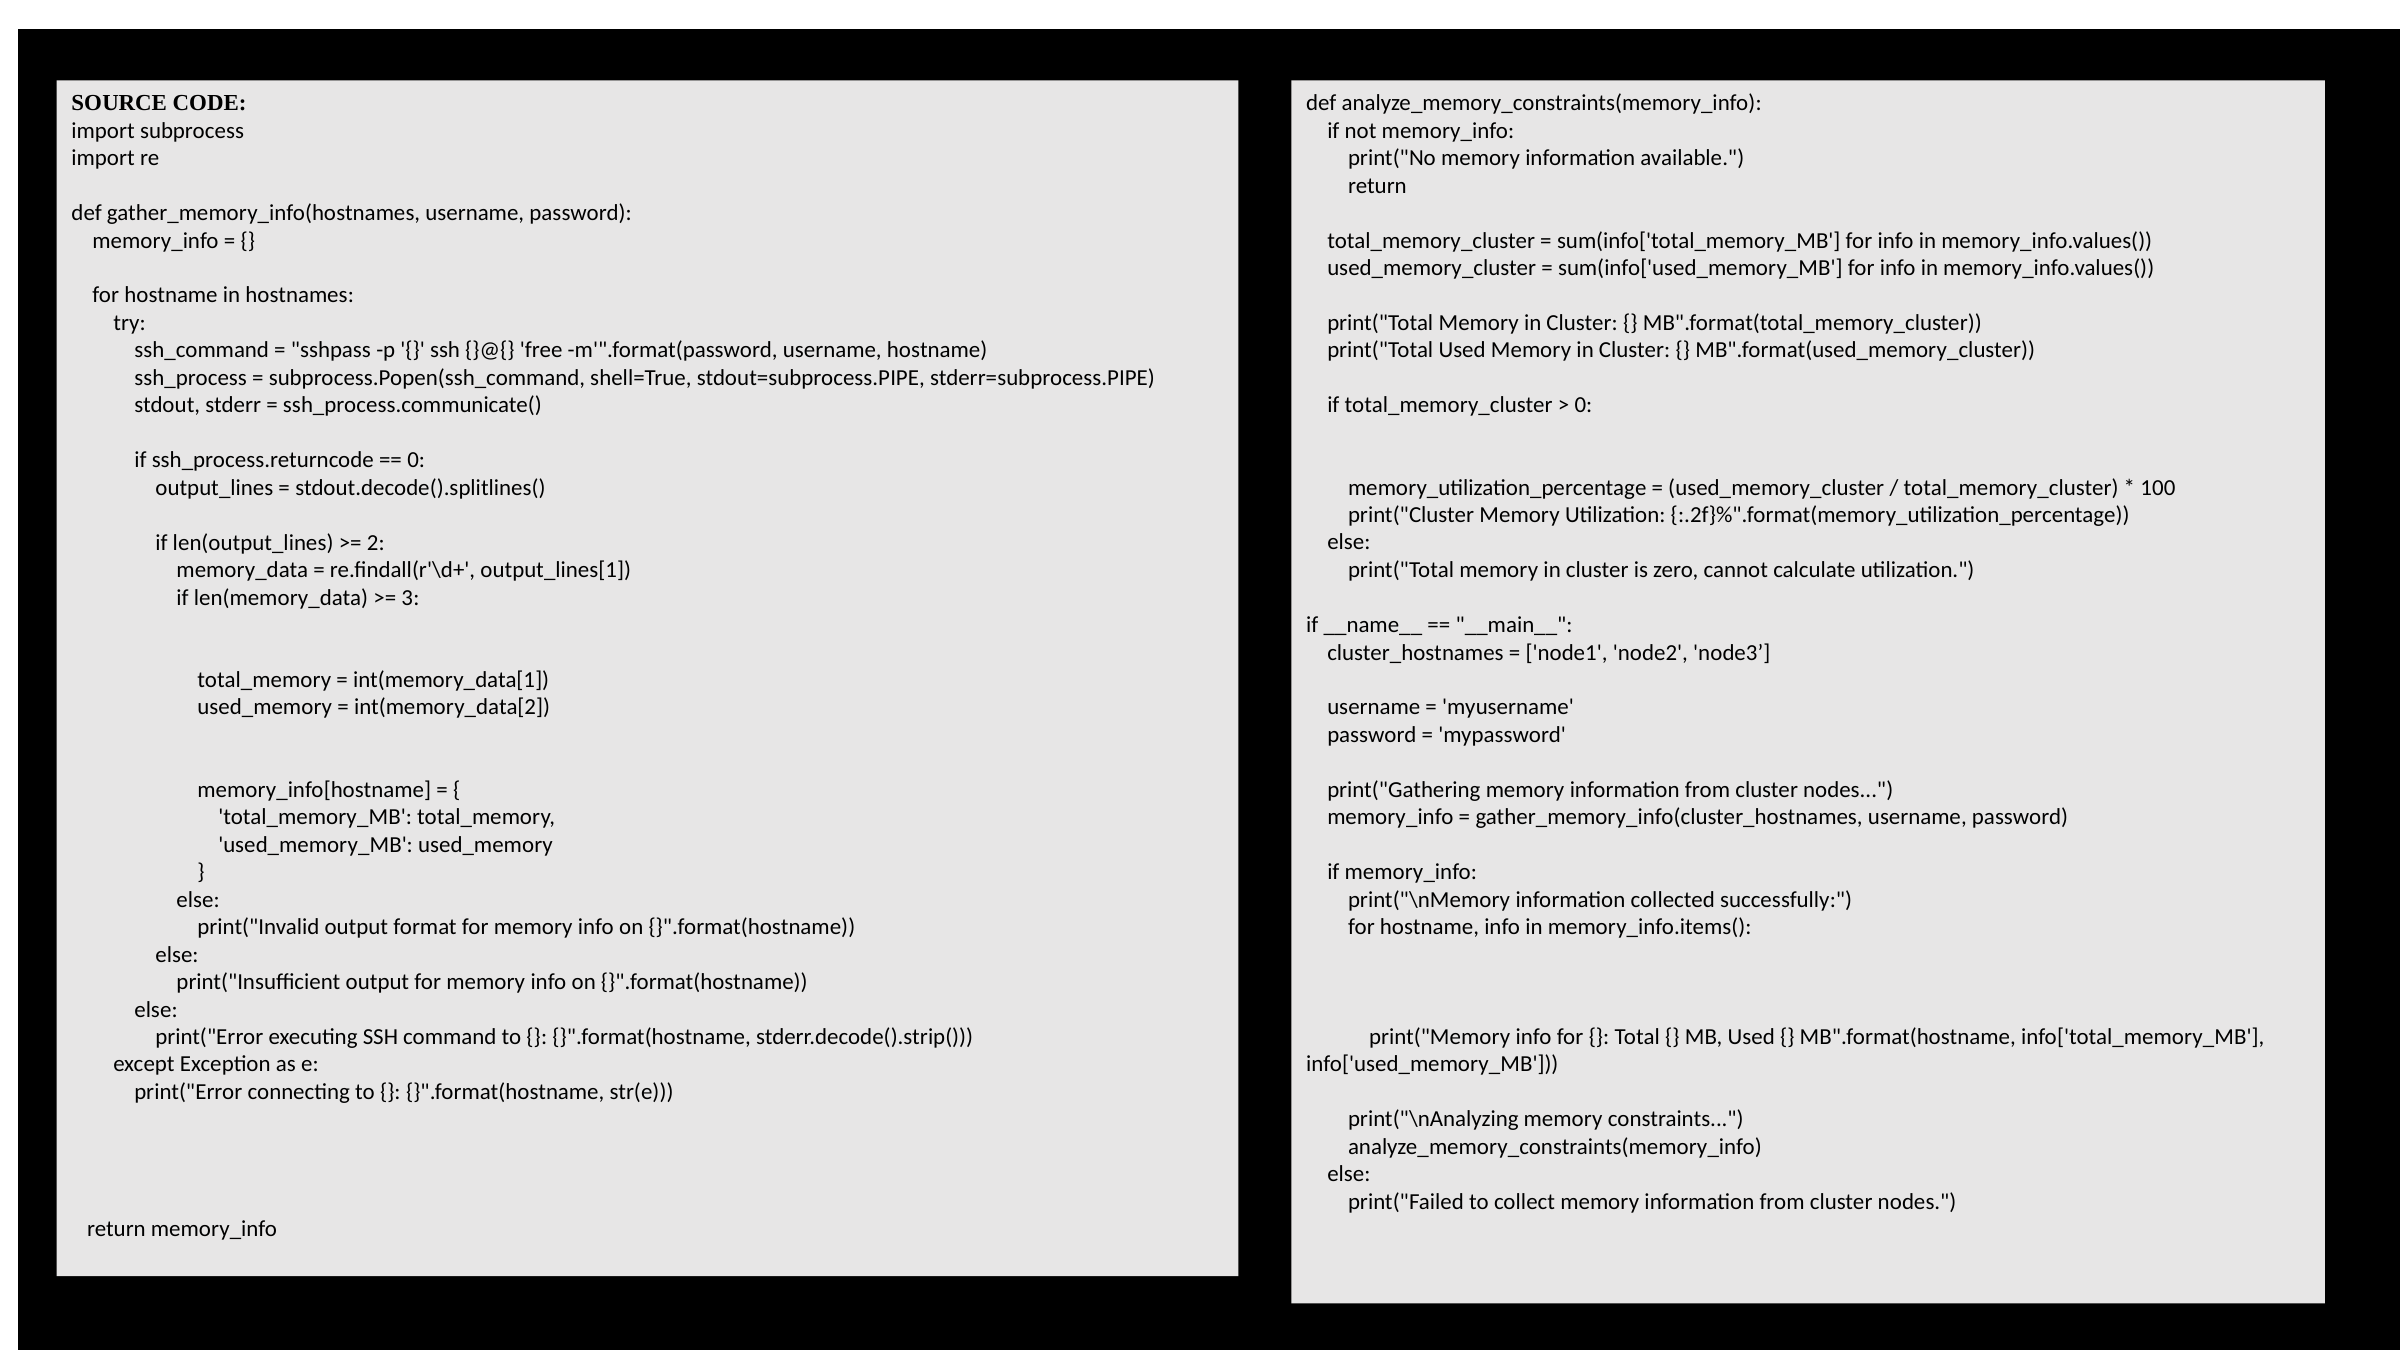

SOURCE CODE:
import subprocess
import re

def gather_memory_info(hostnames, username, password):
    memory_info = {}

    for hostname in hostnames:
        try:
            ssh_command = "sshpass -p '{}' ssh {}@{} 'free -m'".format(password, username, hostname)
            ssh_process = subprocess.Popen(ssh_command, shell=True, stdout=subprocess.PIPE, stderr=subprocess.PIPE)
            stdout, stderr = ssh_process.communicate()

            if ssh_process.returncode == 0:
                output_lines = stdout.decode().splitlines()

                if len(output_lines) >= 2:
                    memory_data = re.findall(r'\d+', output_lines[1])
                    if len(memory_data) >= 3:

                        total_memory = int(memory_data[1])
                        used_memory = int(memory_data[2])

                        memory_info[hostname] = {
                            'total_memory_MB': total_memory,
                            'used_memory_MB': used_memory
                        }
                    else:
                        print("Invalid output format for memory info on {}".format(hostname))
                else:
                    print("Insufficient output for memory info on {}".format(hostname))
            else:
                print("Error executing SSH command to {}: {}".format(hostname, stderr.decode().strip()))
        except Exception as e:
            print("Error connecting to {}: {}".format(hostname, str(e)))

   return memory_info

def analyze_memory_constraints(memory_info):
    if not memory_info:
        print("No memory information available.")
        return

    total_memory_cluster = sum(info['total_memory_MB'] for info in memory_info.values())
    used_memory_cluster = sum(info['used_memory_MB'] for info in memory_info.values())

    print("Total Memory in Cluster: {} MB".format(total_memory_cluster))
    print("Total Used Memory in Cluster: {} MB".format(used_memory_cluster))

    if total_memory_cluster > 0:

        memory_utilization_percentage = (used_memory_cluster / total_memory_cluster) * 100
        print("Cluster Memory Utilization: {:.2f}%".format(memory_utilization_percentage))
    else:
        print("Total memory in cluster is zero, cannot calculate utilization.")

if __name__ == "__main__":
    cluster_hostnames = ['node1', 'node2', 'node3’]

    username = 'myusername'
    password = 'mypassword'

    print("Gathering memory information from cluster nodes...")
    memory_info = gather_memory_info(cluster_hostnames, username, password)

    if memory_info:
        print("\nMemory information collected successfully:")
        for hostname, info in memory_info.items():

            print("Memory info for {}: Total {} MB, Used {} MB".format(hostname, info['total_memory_MB'], info['used_memory_MB']))

        print("\nAnalyzing memory constraints...")
        analyze_memory_constraints(memory_info)
    else:
        print("Failed to collect memory information from cluster nodes.")